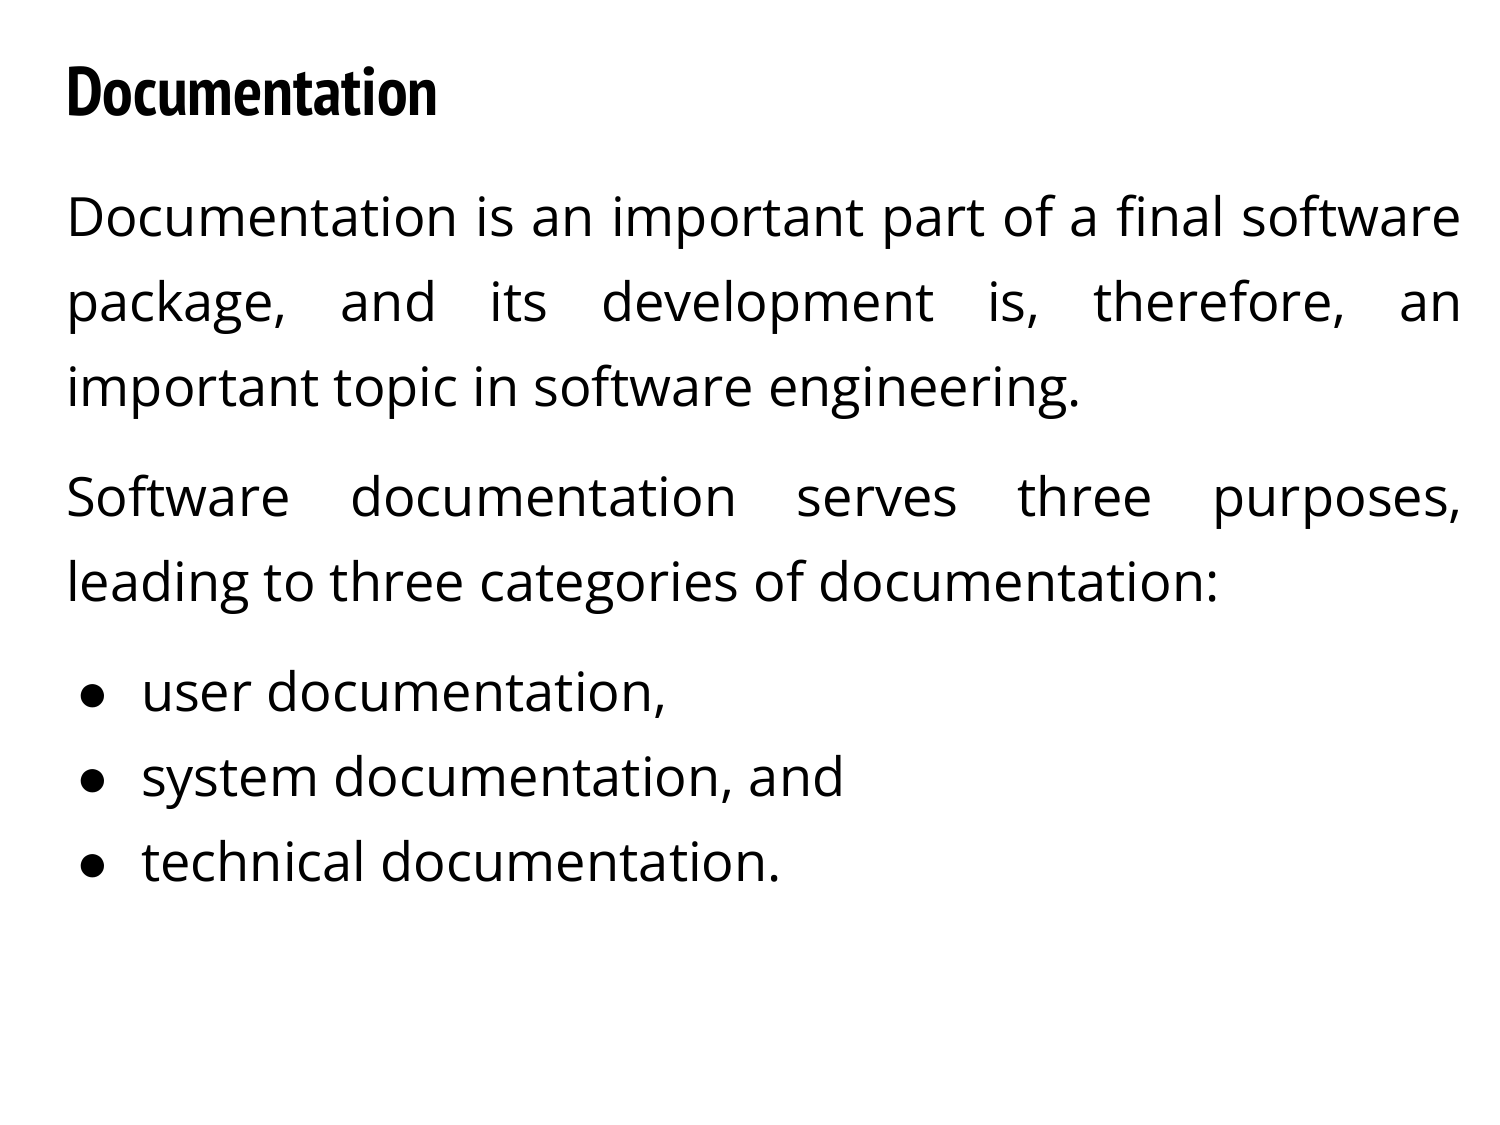

# Documentation
Documentation is an important part of a final software package, and its development is, therefore, an important topic in software engineering.
Software documentation serves three purposes, leading to three categories of documentation:
user documentation,
system documentation, and
technical documentation.